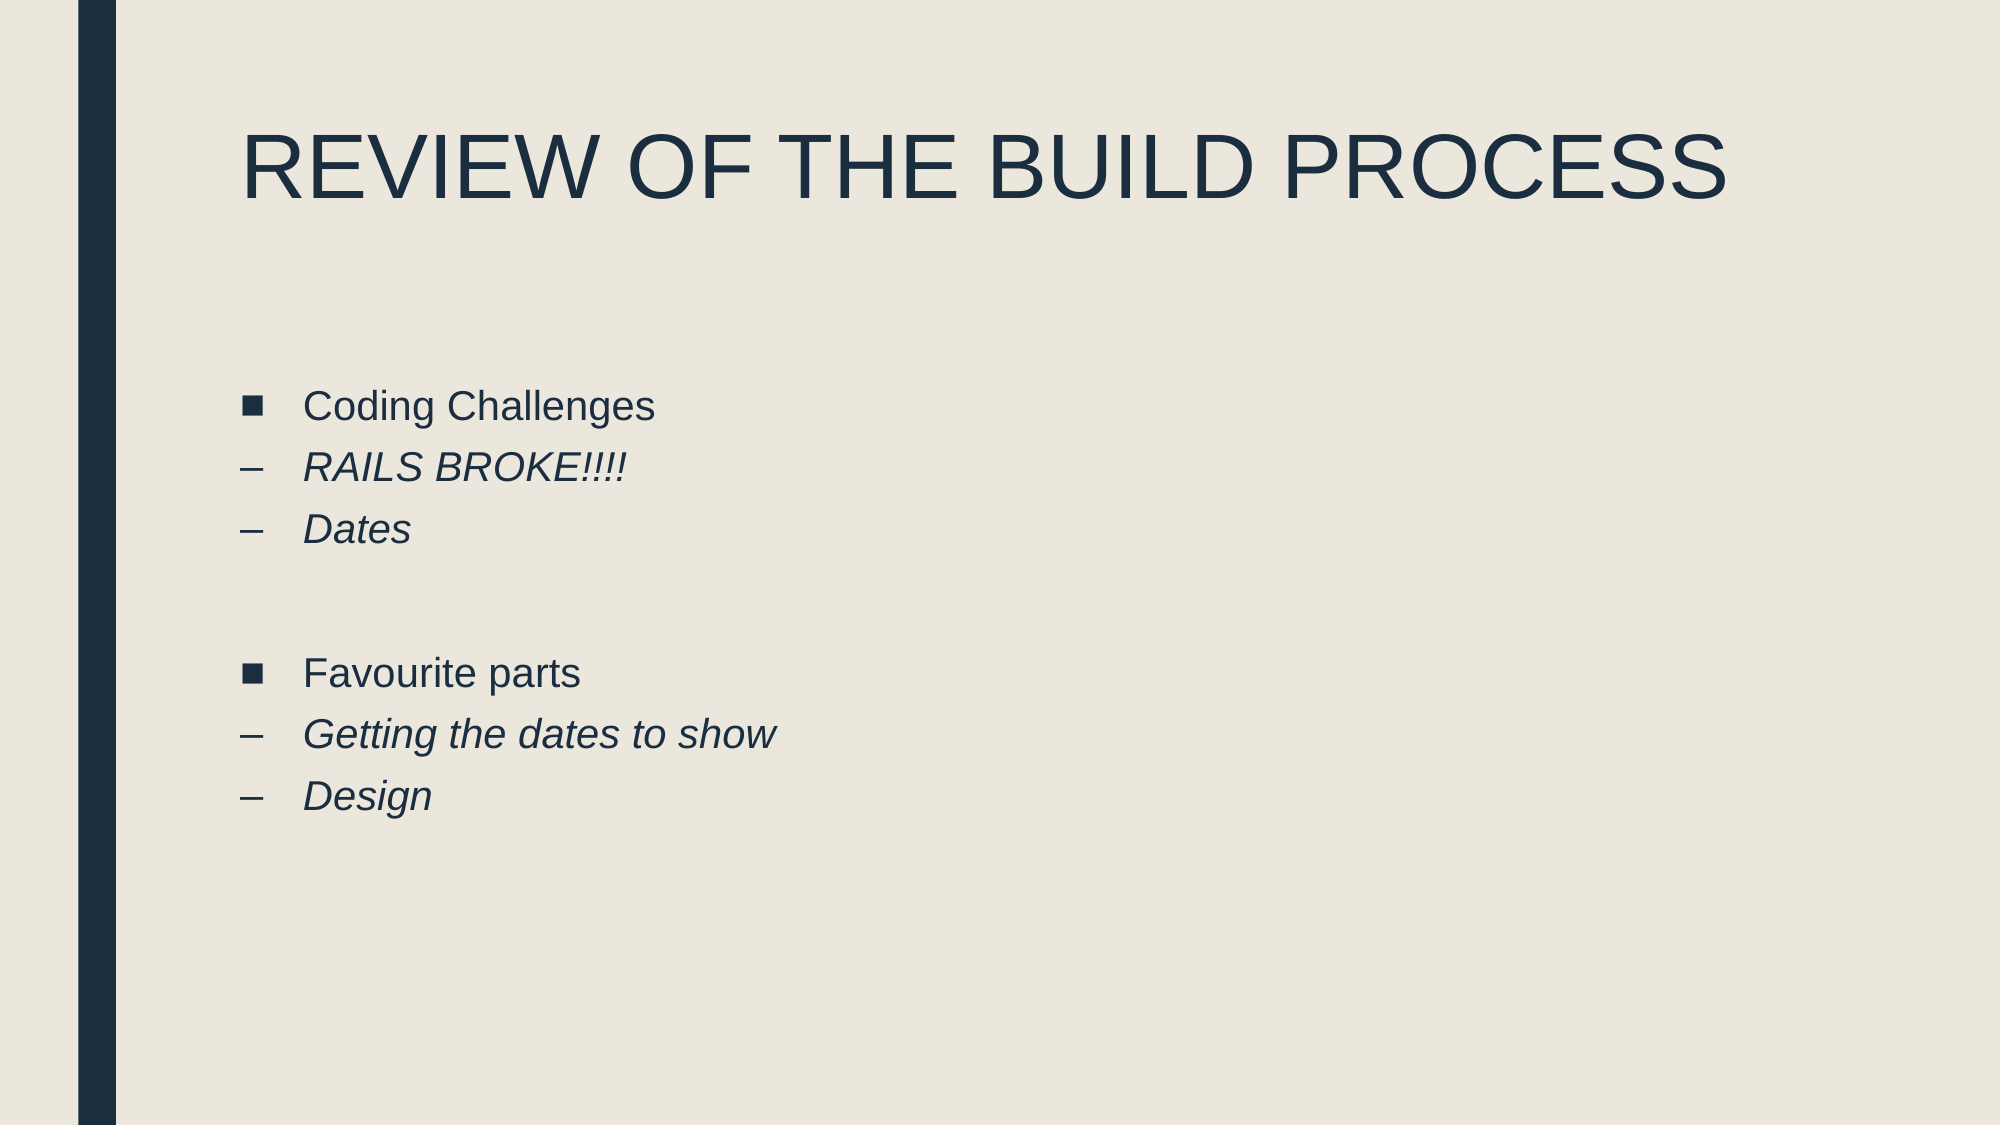

# REVIEW OF THE BUILD PROCESS
Coding Challenges
RAILS BROKE!!!!
Dates

Favourite parts
Getting the dates to show
Design